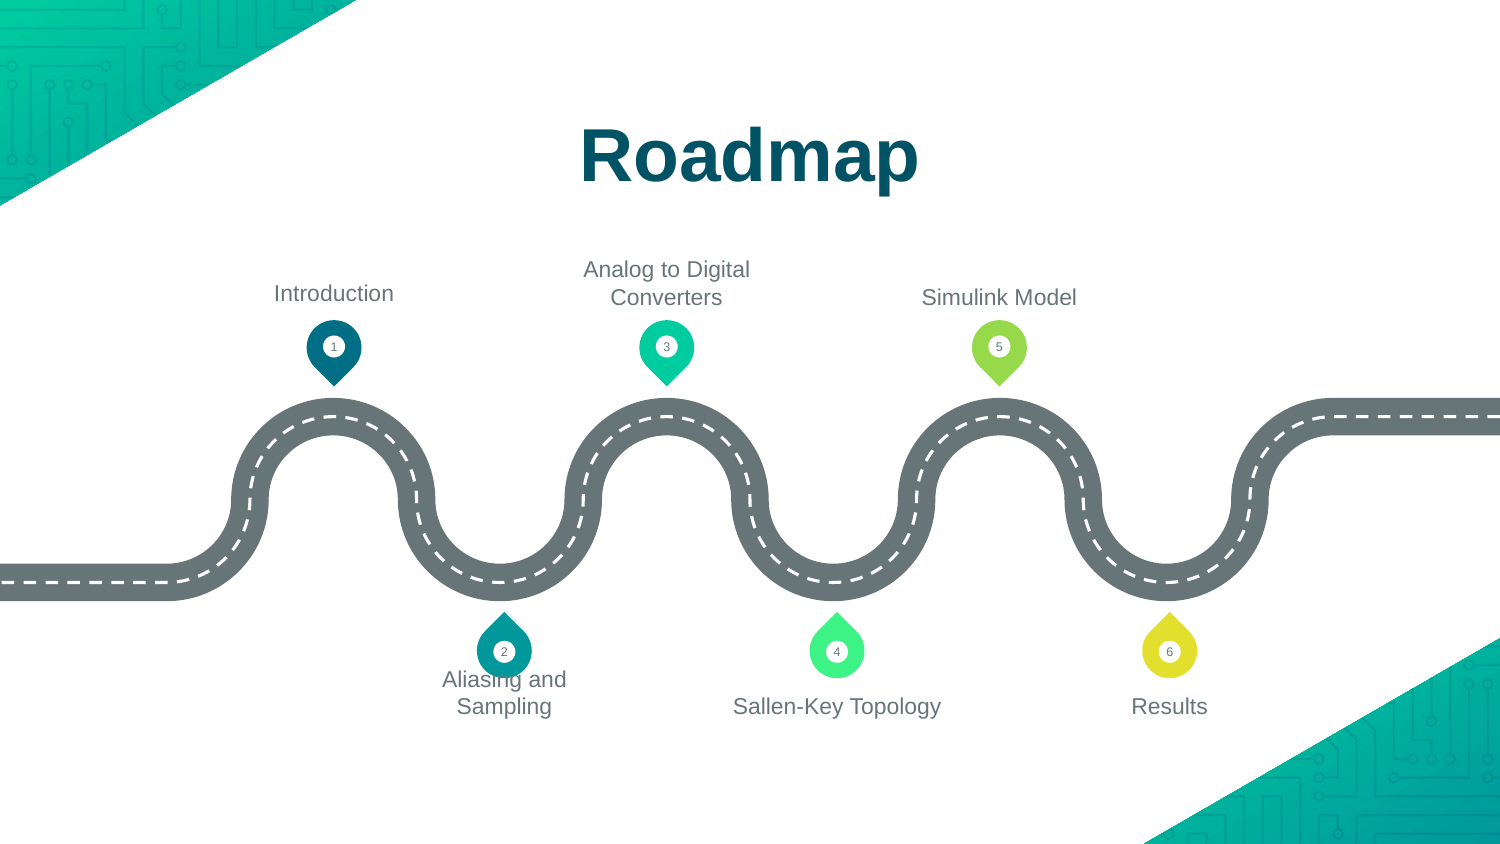

# Roadmap
Analog to Digital Converters
Introduction
Simulink Model

1

3

5

2

4

6
Aliasing and Sampling
Sallen-Key Topology
Results